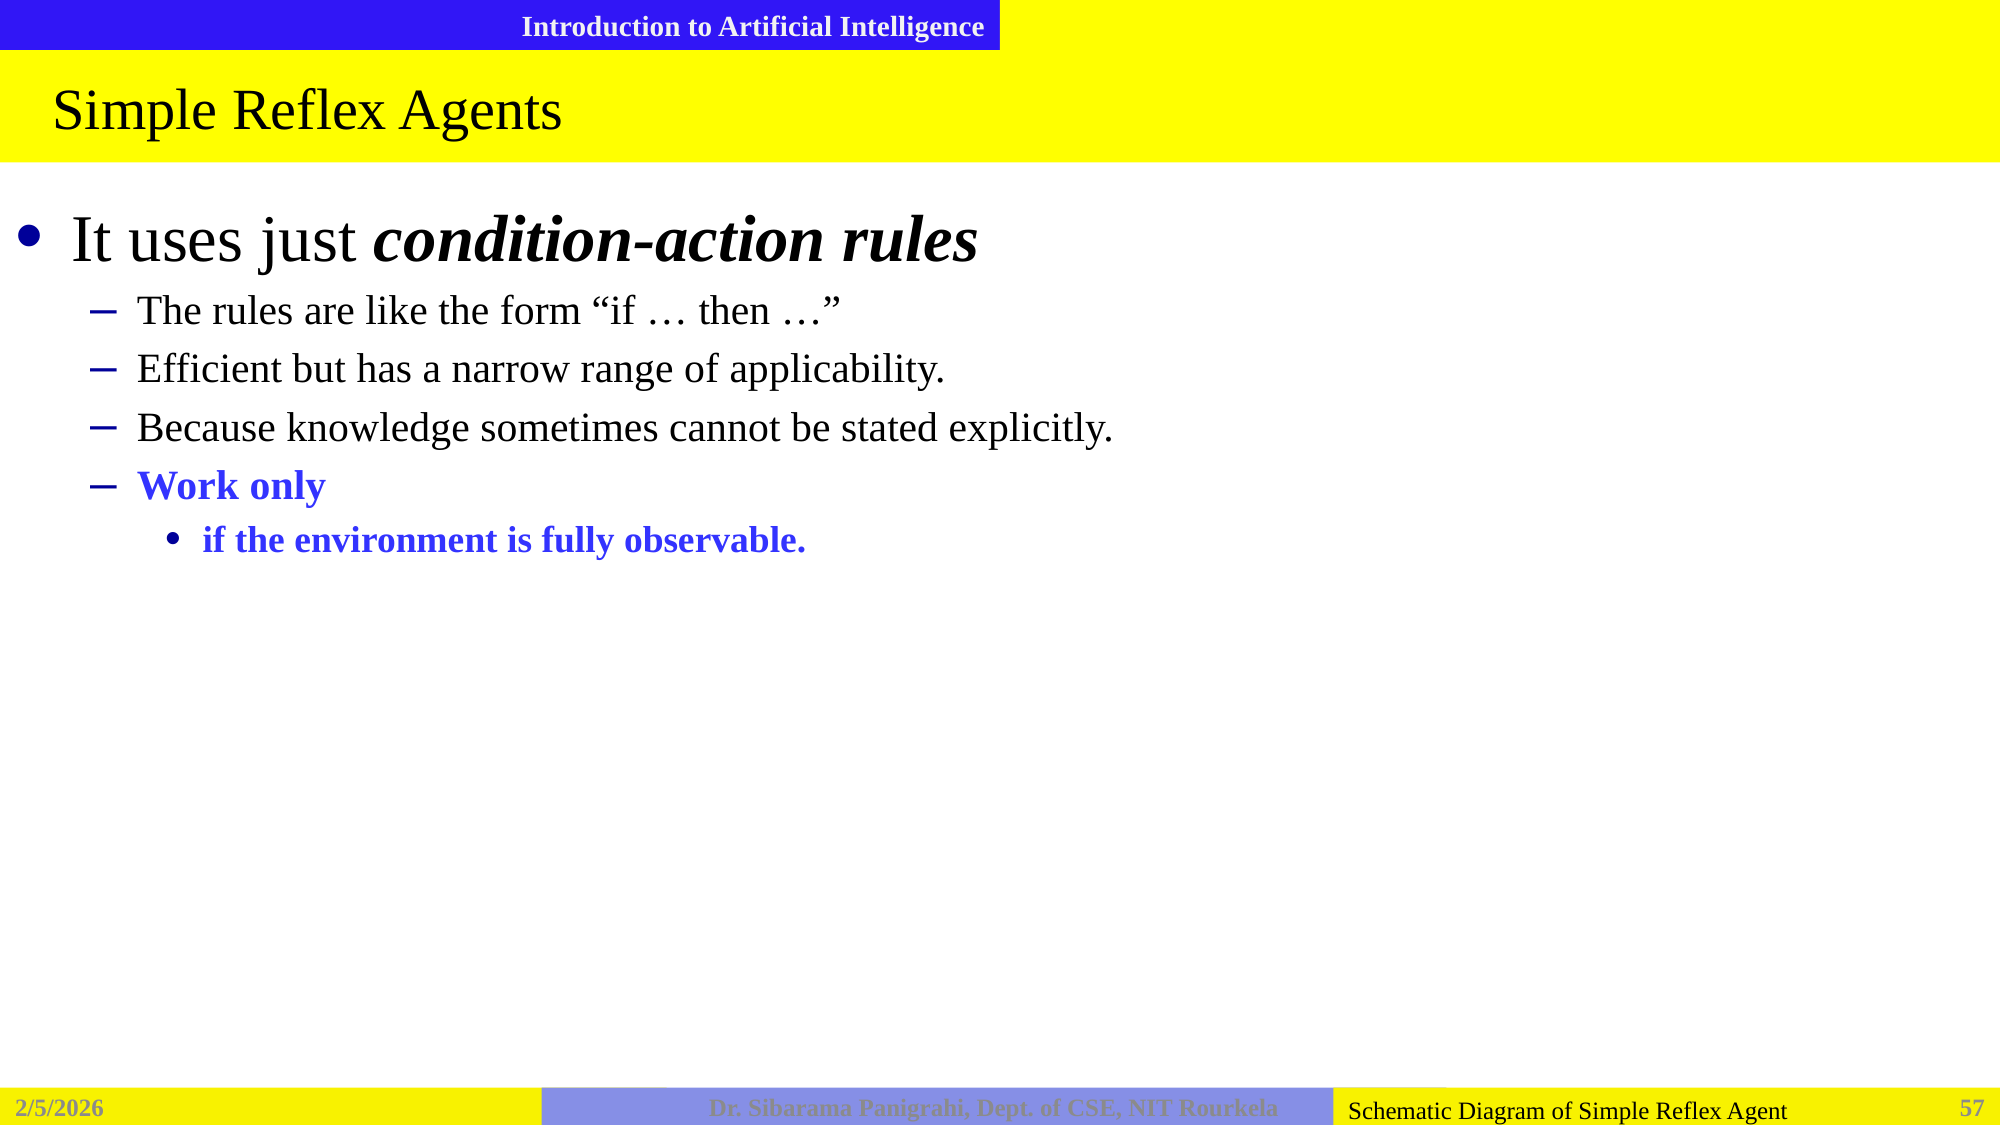

# Simple Reflex Agents
It uses just condition-action rules
The rules are like the form “if … then …”
Efficient but has a narrow range of applicability.
Because knowledge sometimes cannot be stated explicitly.
Work only
if the environment is fully observable.

2/5/2026
Dr. Sibarama Panigrahi, Dept. of CSE, NIT Rourkela
57
Schematic Diagram of Simple Reflex Agent